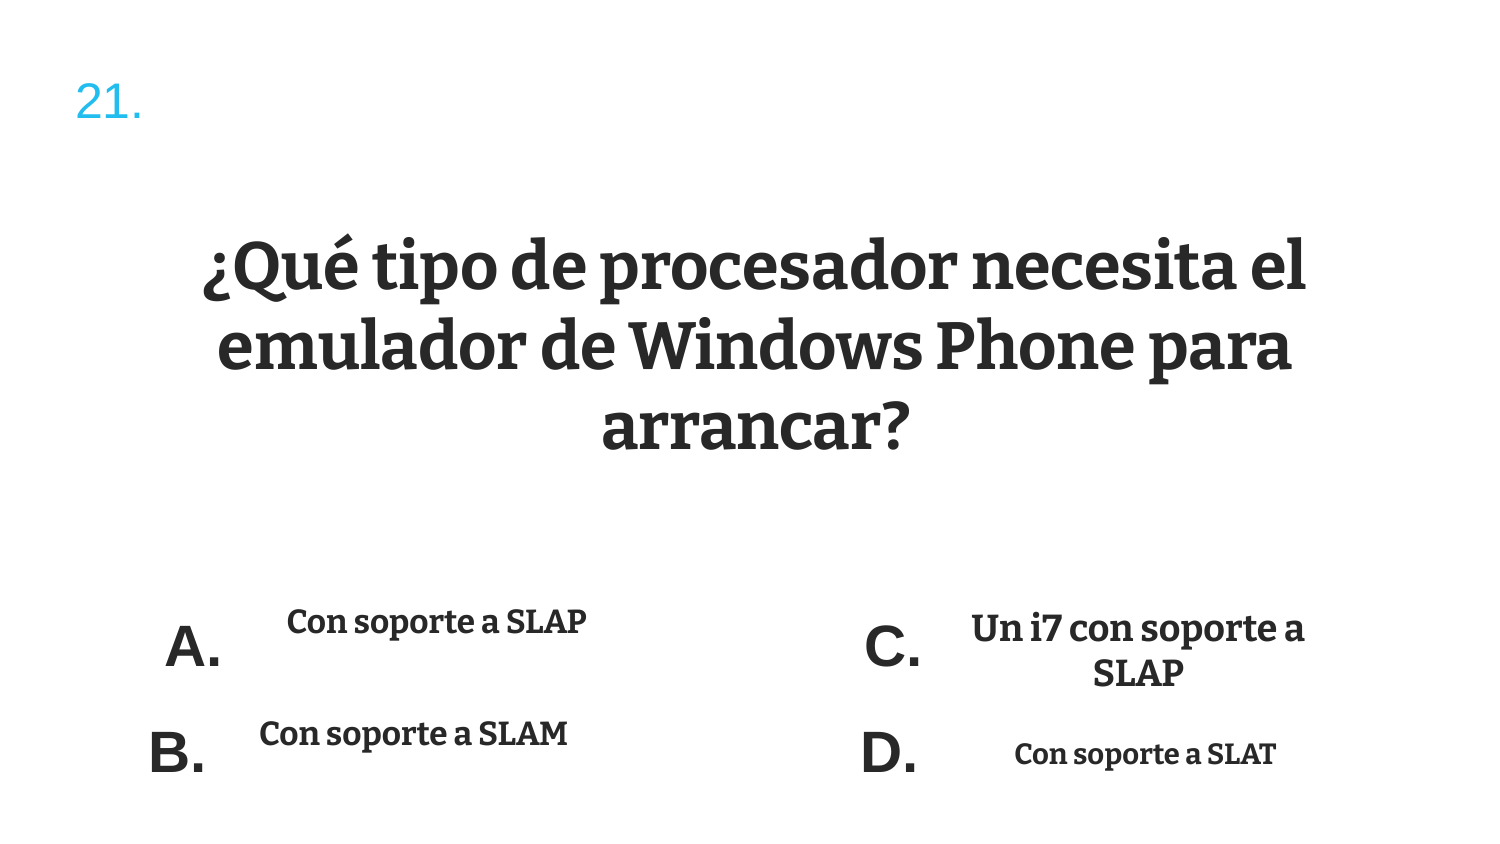

21.
¿Qué tipo de procesador necesita el emulador de Windows Phone para arrancar?

Con soporte a SLAP
Un i7 con soporte a SLAP
A.
C.

Con soporte a SLAM
B.
D.

Con soporte a SLAT